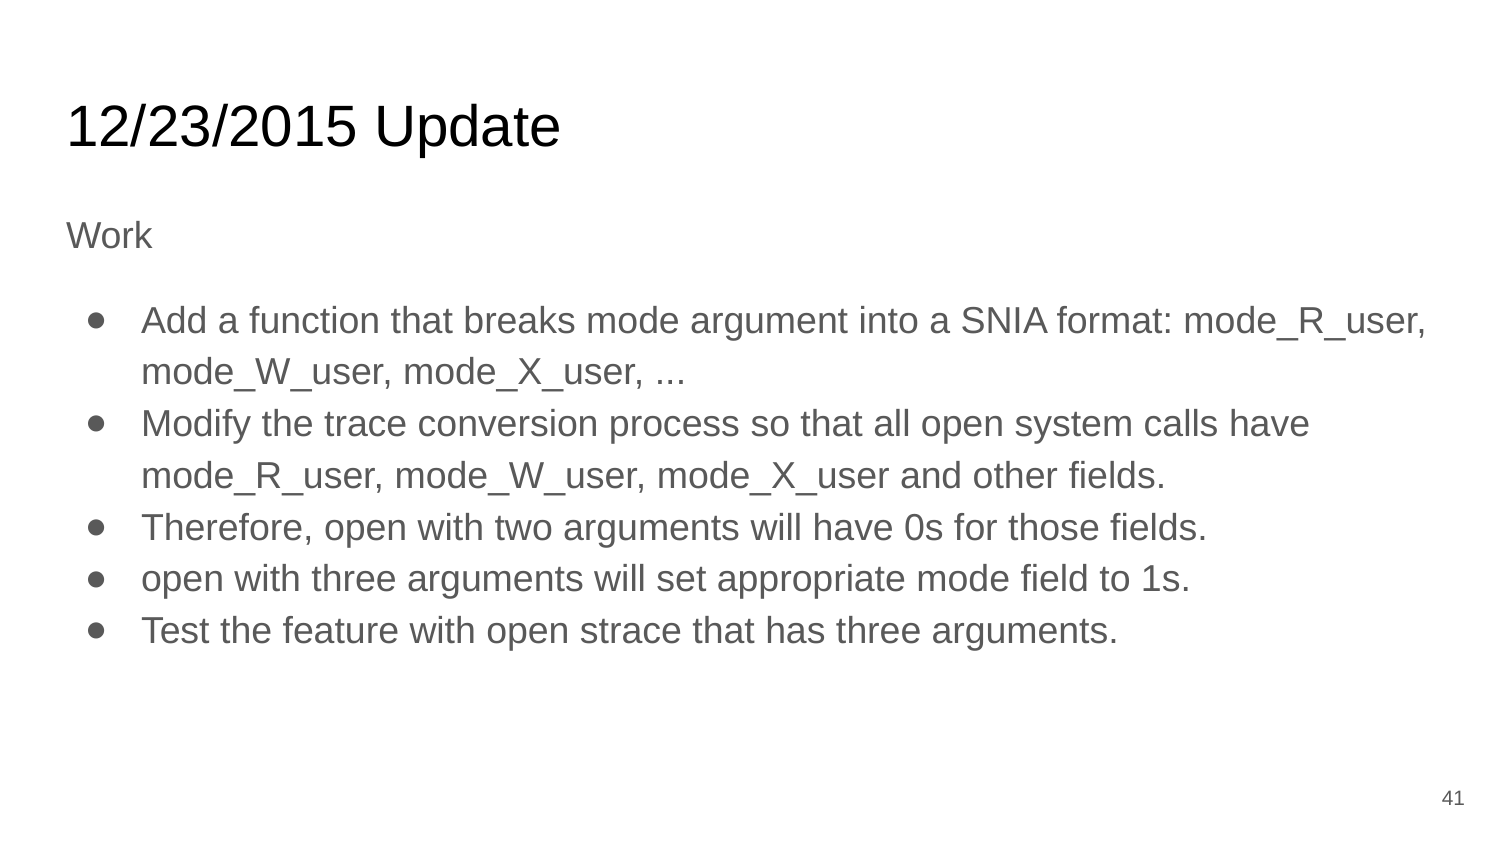

# 12/23/2015 Update
Work
Add a function that breaks mode argument into a SNIA format: mode_R_user, mode_W_user, mode_X_user, ...
Modify the trace conversion process so that all open system calls have mode_R_user, mode_W_user, mode_X_user and other fields.
Therefore, open with two arguments will have 0s for those fields.
open with three arguments will set appropriate mode field to 1s.
Test the feature with open strace that has three arguments.

41